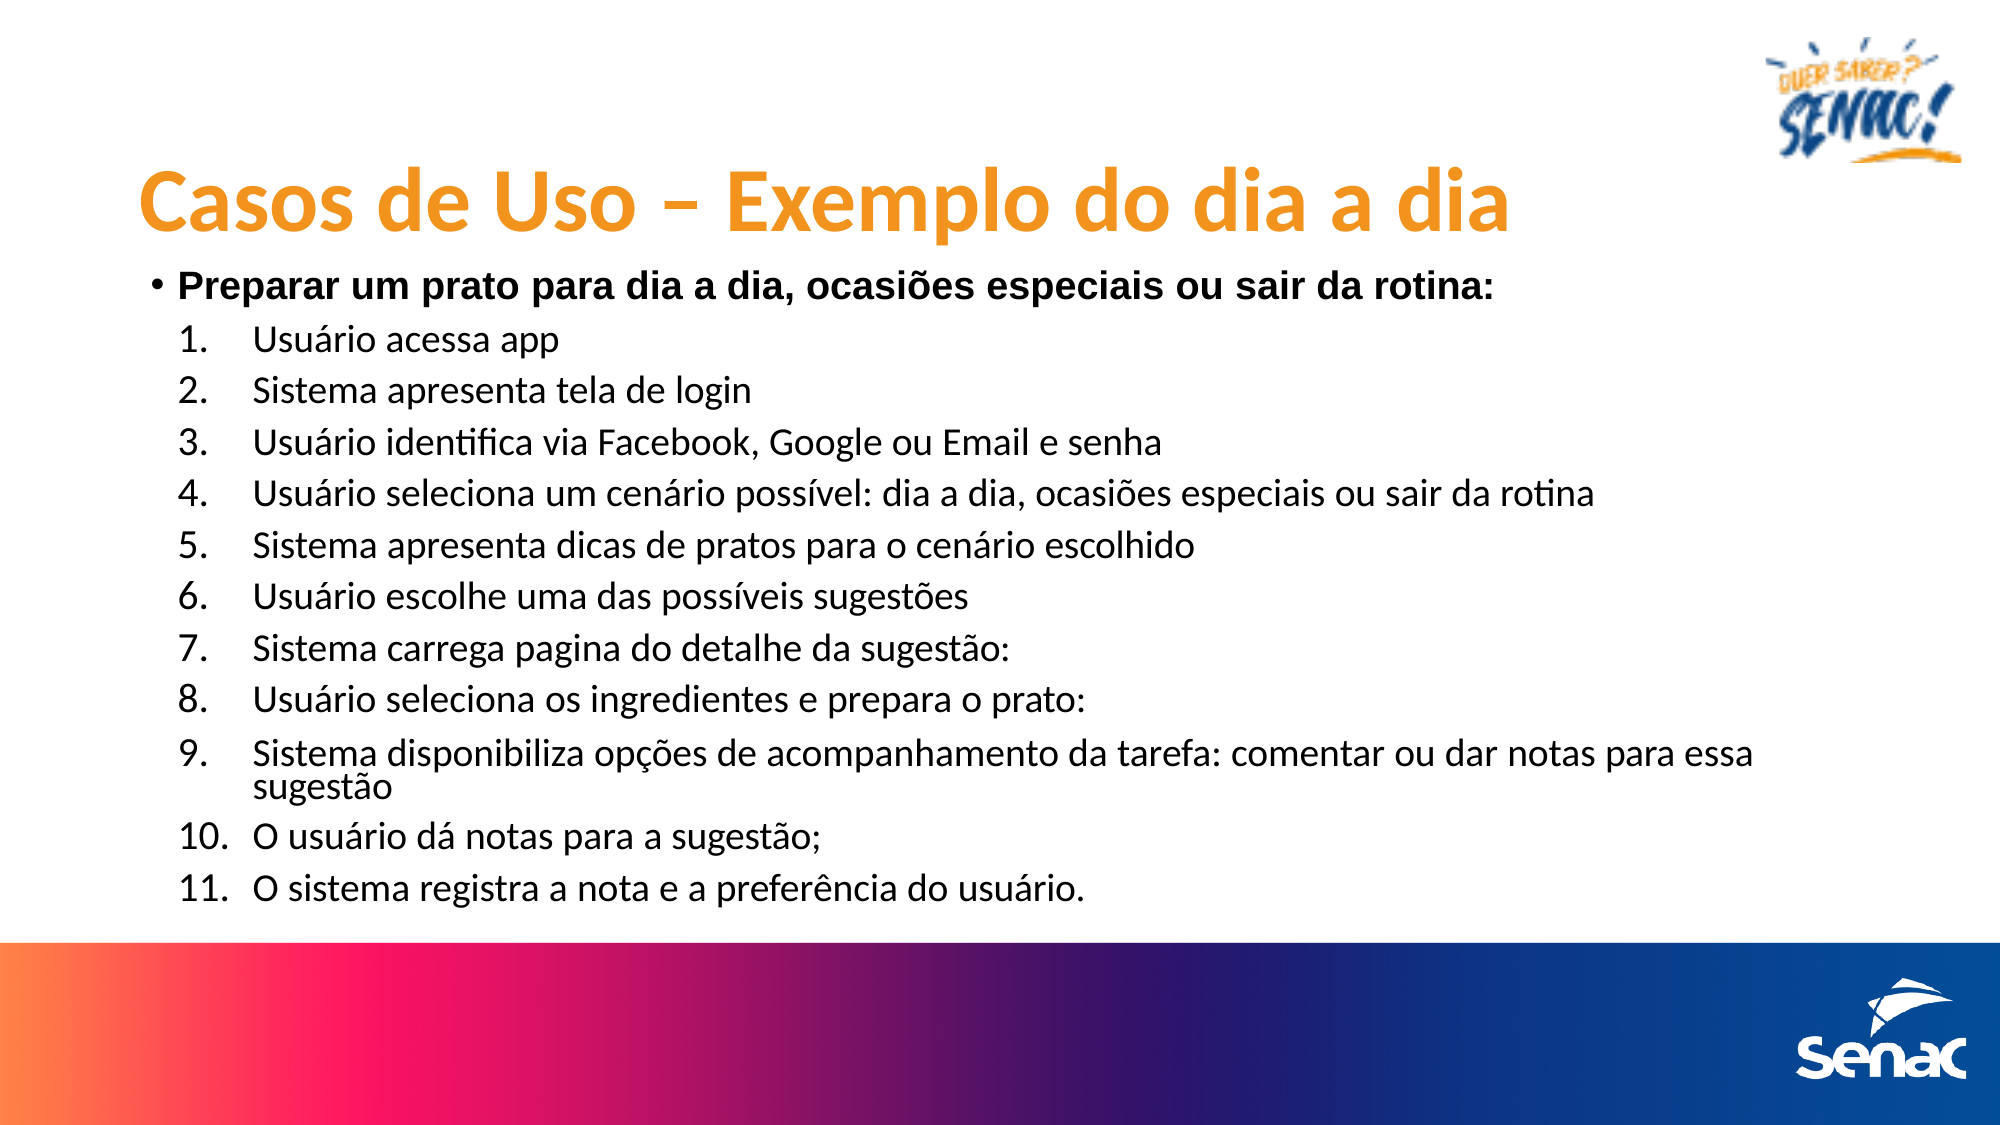

# Casos de Uso – Exemplo do dia a dia
Preparar um prato para dia a dia, ocasiões especiais ou sair da rotina:
Usuário acessa app
Sistema apresenta tela de login
Usuário identifica via Facebook, Google ou Email e senha
Usuário seleciona um cenário possível: dia a dia, ocasiões especiais ou sair da rotina
Sistema apresenta dicas de pratos para o cenário escolhido
Usuário escolhe uma das possíveis sugestões
Sistema carrega pagina do detalhe da sugestão:
Usuário seleciona os ingredientes e prepara o prato:
Sistema disponibiliza opções de acompanhamento da tarefa: comentar ou dar notas para essa sugestão
O usuário dá notas para a sugestão;
O sistema registra a nota e a preferência do usuário.